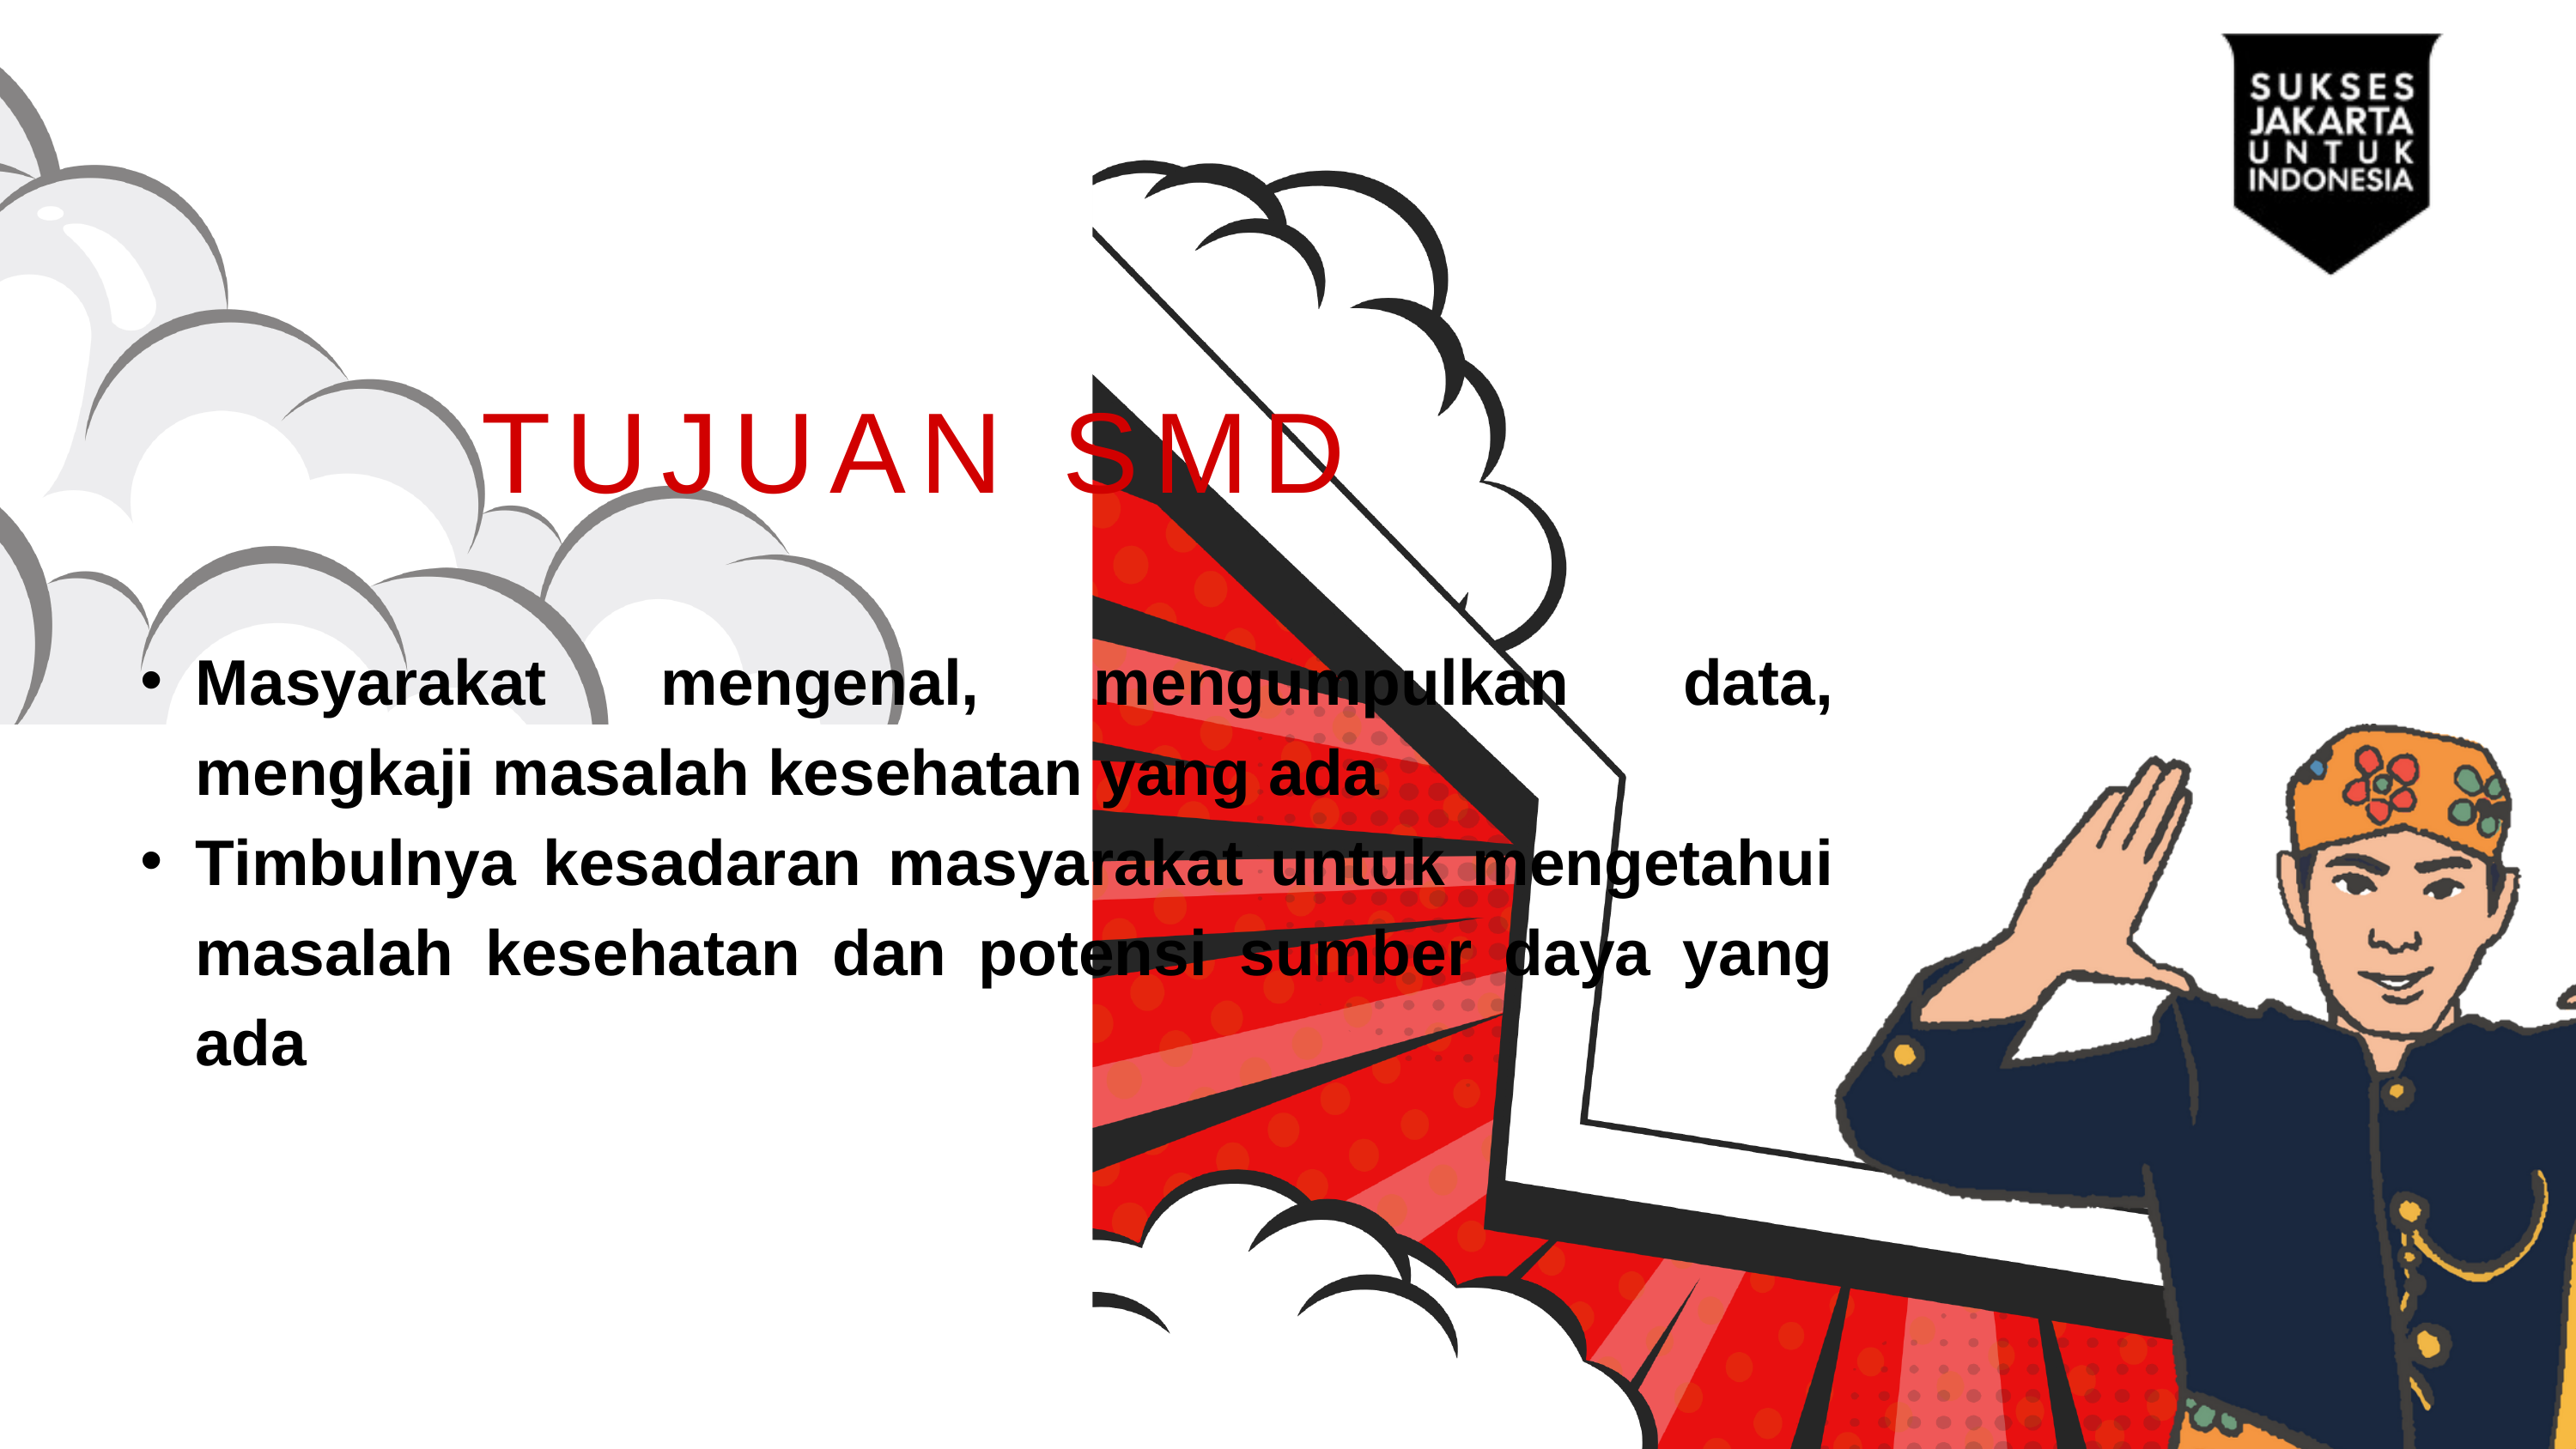

TUJUAN SMD
Masyarakat mengenal, mengumpulkan data, mengkaji masalah kesehatan yang ada
Timbulnya kesadaran masyarakat untuk mengetahui masalah kesehatan dan potensi sumber daya yang ada